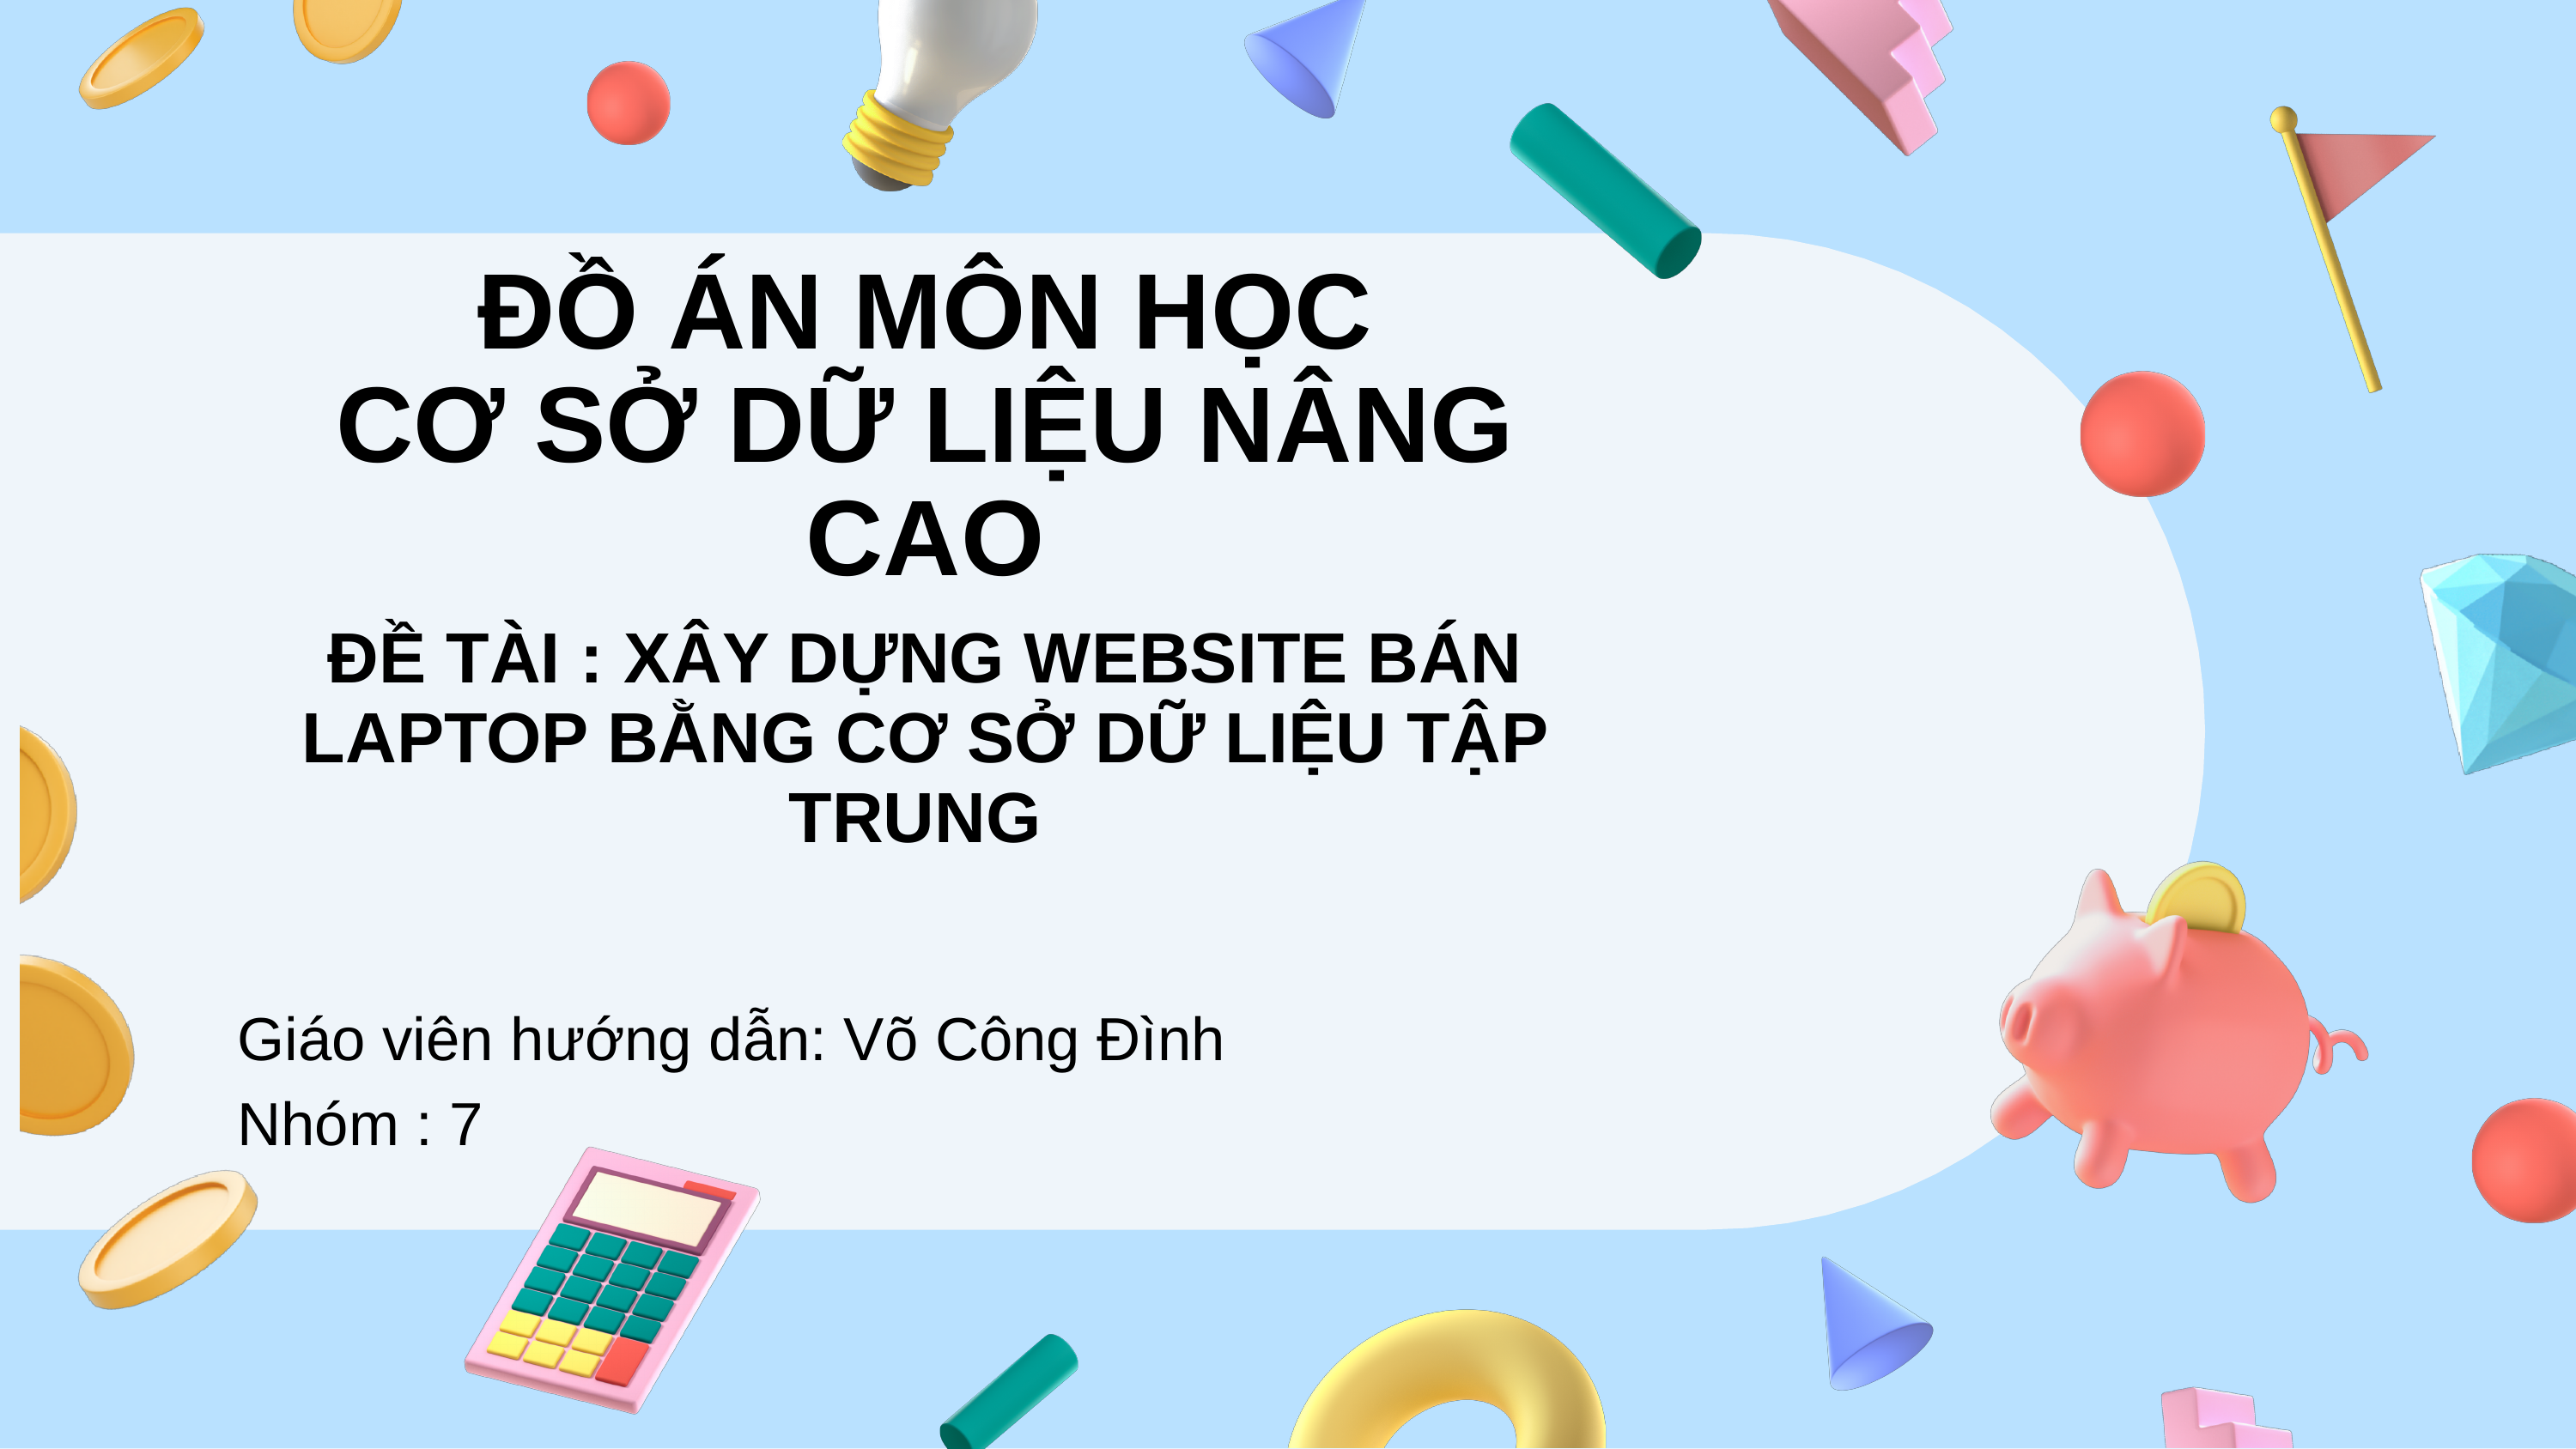

ĐỒ ÁN MÔN HỌC
CƠ SỞ DỮ LIỆU NÂNG CAO

ĐỀ TÀI : XÂY DỰNG WEBSITE BÁN LAPTOP BẰNG CƠ SỞ DỮ LIỆU TẬP TRUNG

Giáo viên hướng dẫn: Võ Công Đình
Nhóm : 7